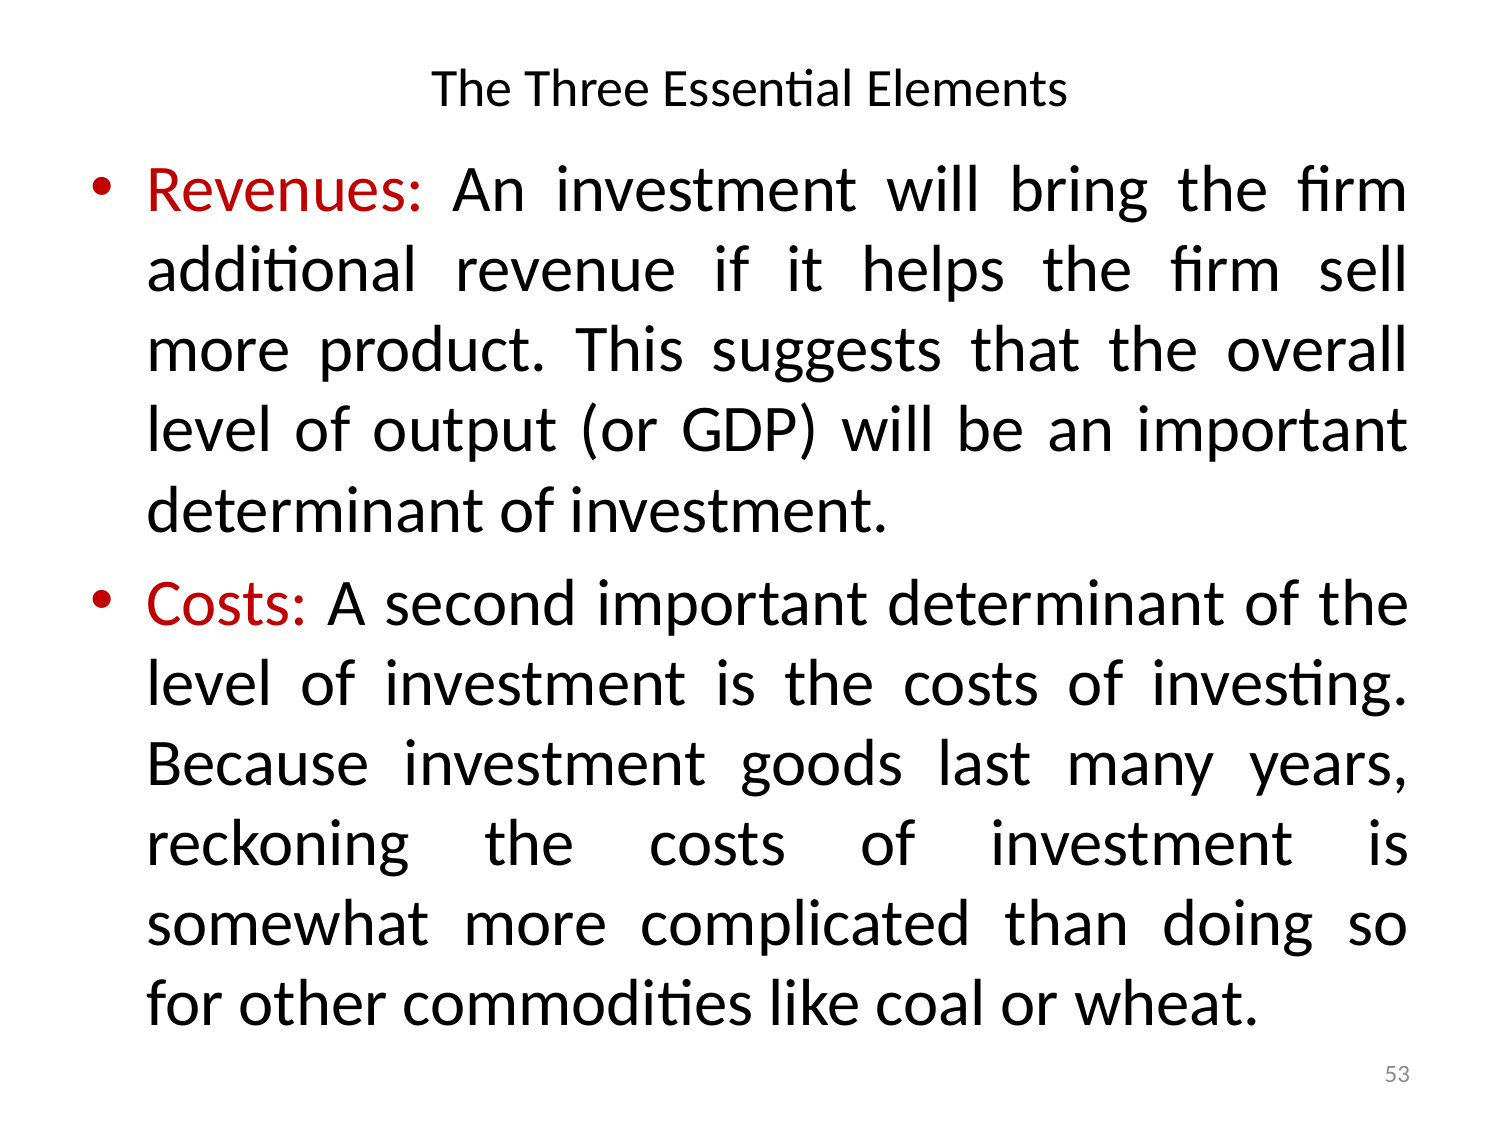

# The Three Essential Elements
Revenues: An investment will bring the firm additional revenue if it helps the firm sell more product. This suggests that the overall level of output (or GDP) will be an important determinant of investment.
Costs: A second important determinant of the level of investment is the costs of investing. Because investment goods last many years, reckoning the costs of investment is somewhat more complicated than doing so for other commodities like coal or wheat.
53